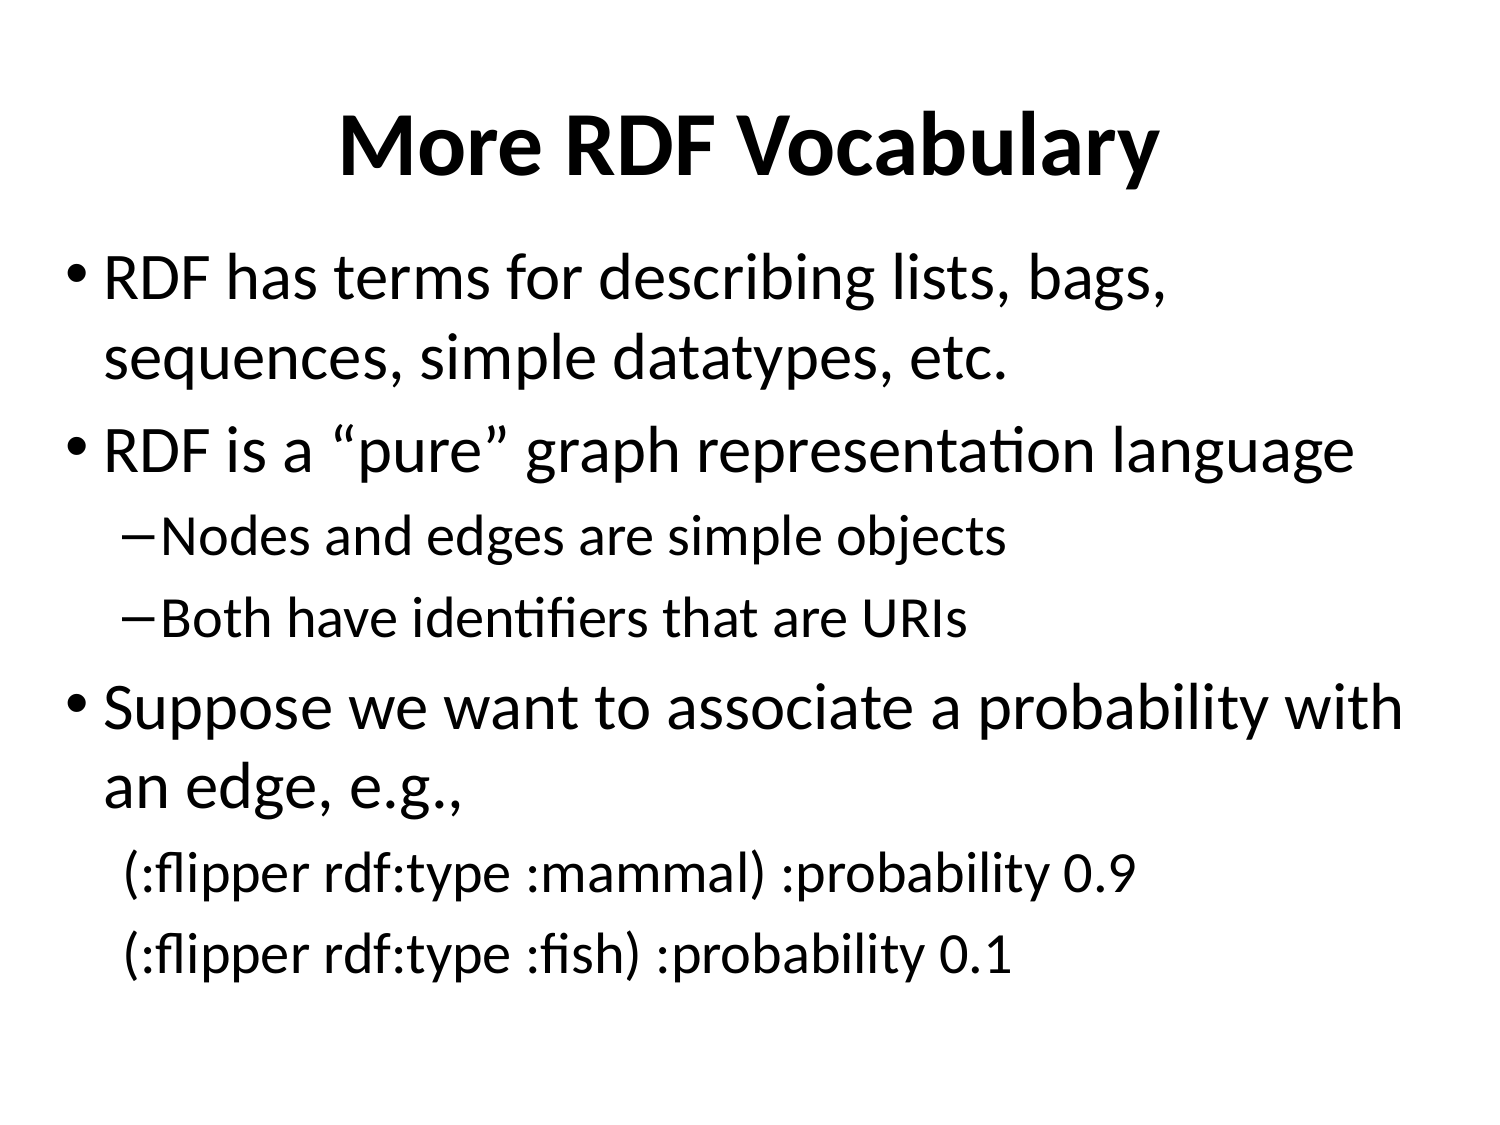

# More RDF Vocabulary
RDF has terms for describing lists, bags, sequences, simple datatypes, etc.
RDF is a “pure” graph representation language
Nodes and edges are simple objects
Both have identifiers that are URIs
Suppose we want to associate a probability with an edge, e.g.,
(:flipper rdf:type :mammal) :probability 0.9
(:flipper rdf:type :fish) :probability 0.1